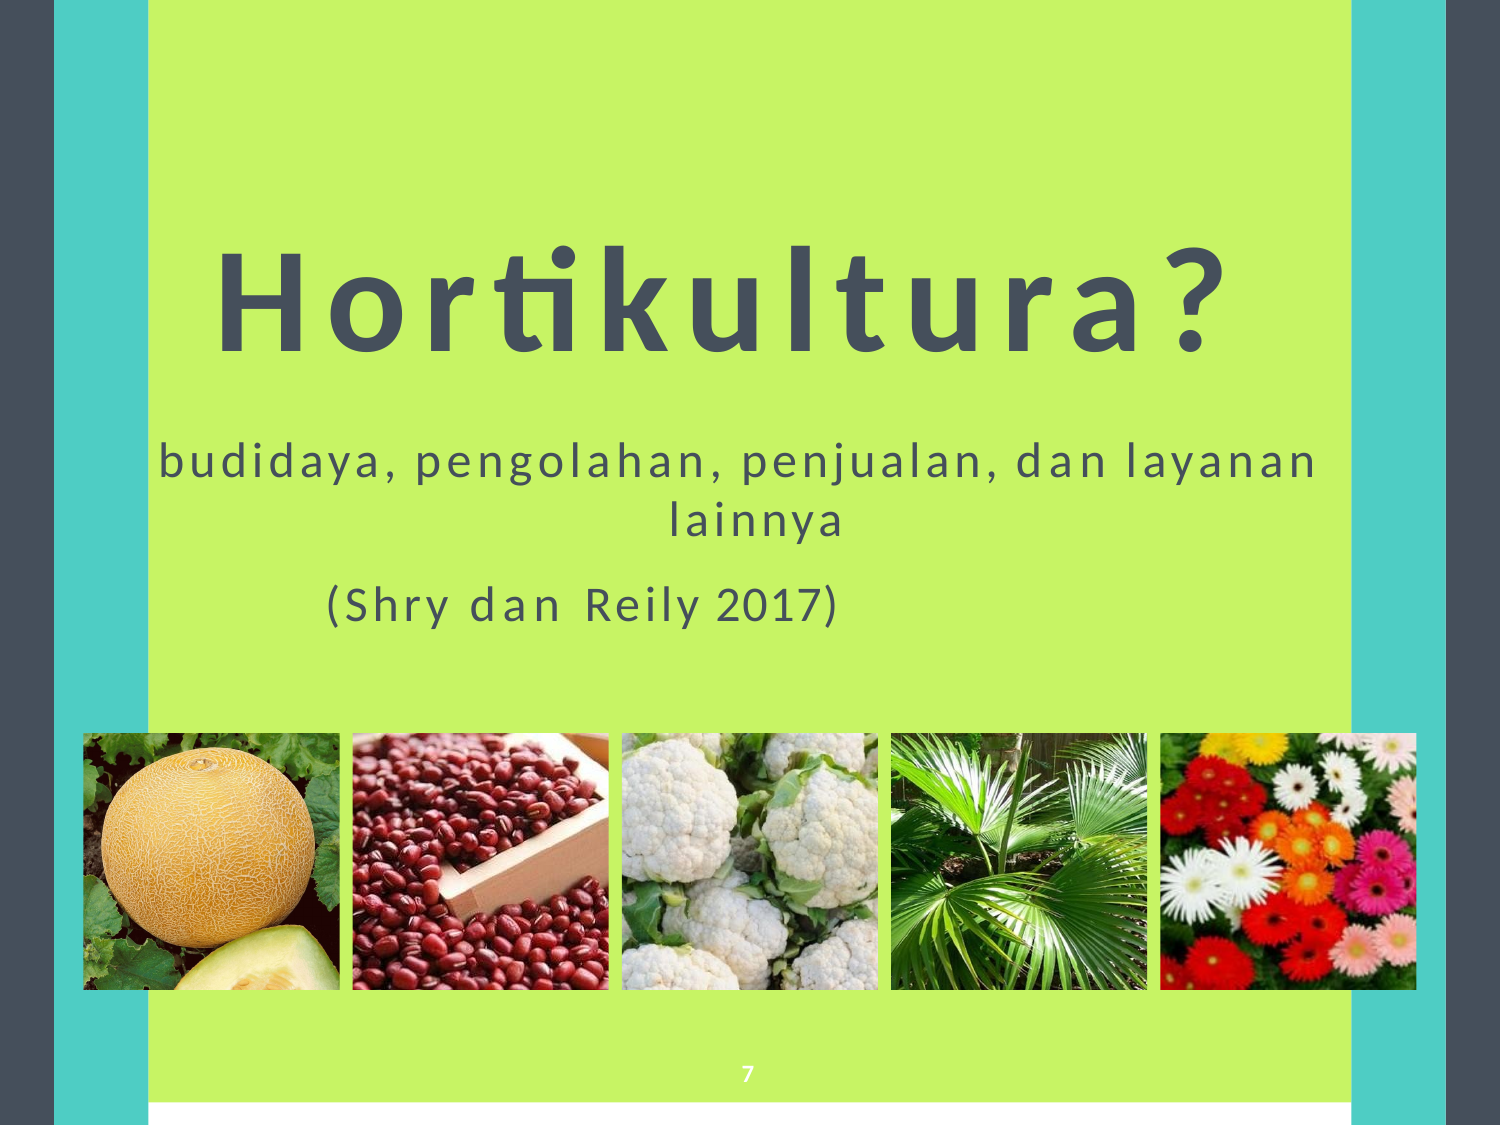

# Hortikultura?
budidaya, pengolahan, penjualan, dan layanan  lainnya
(Shry dan Reily 2017)

7